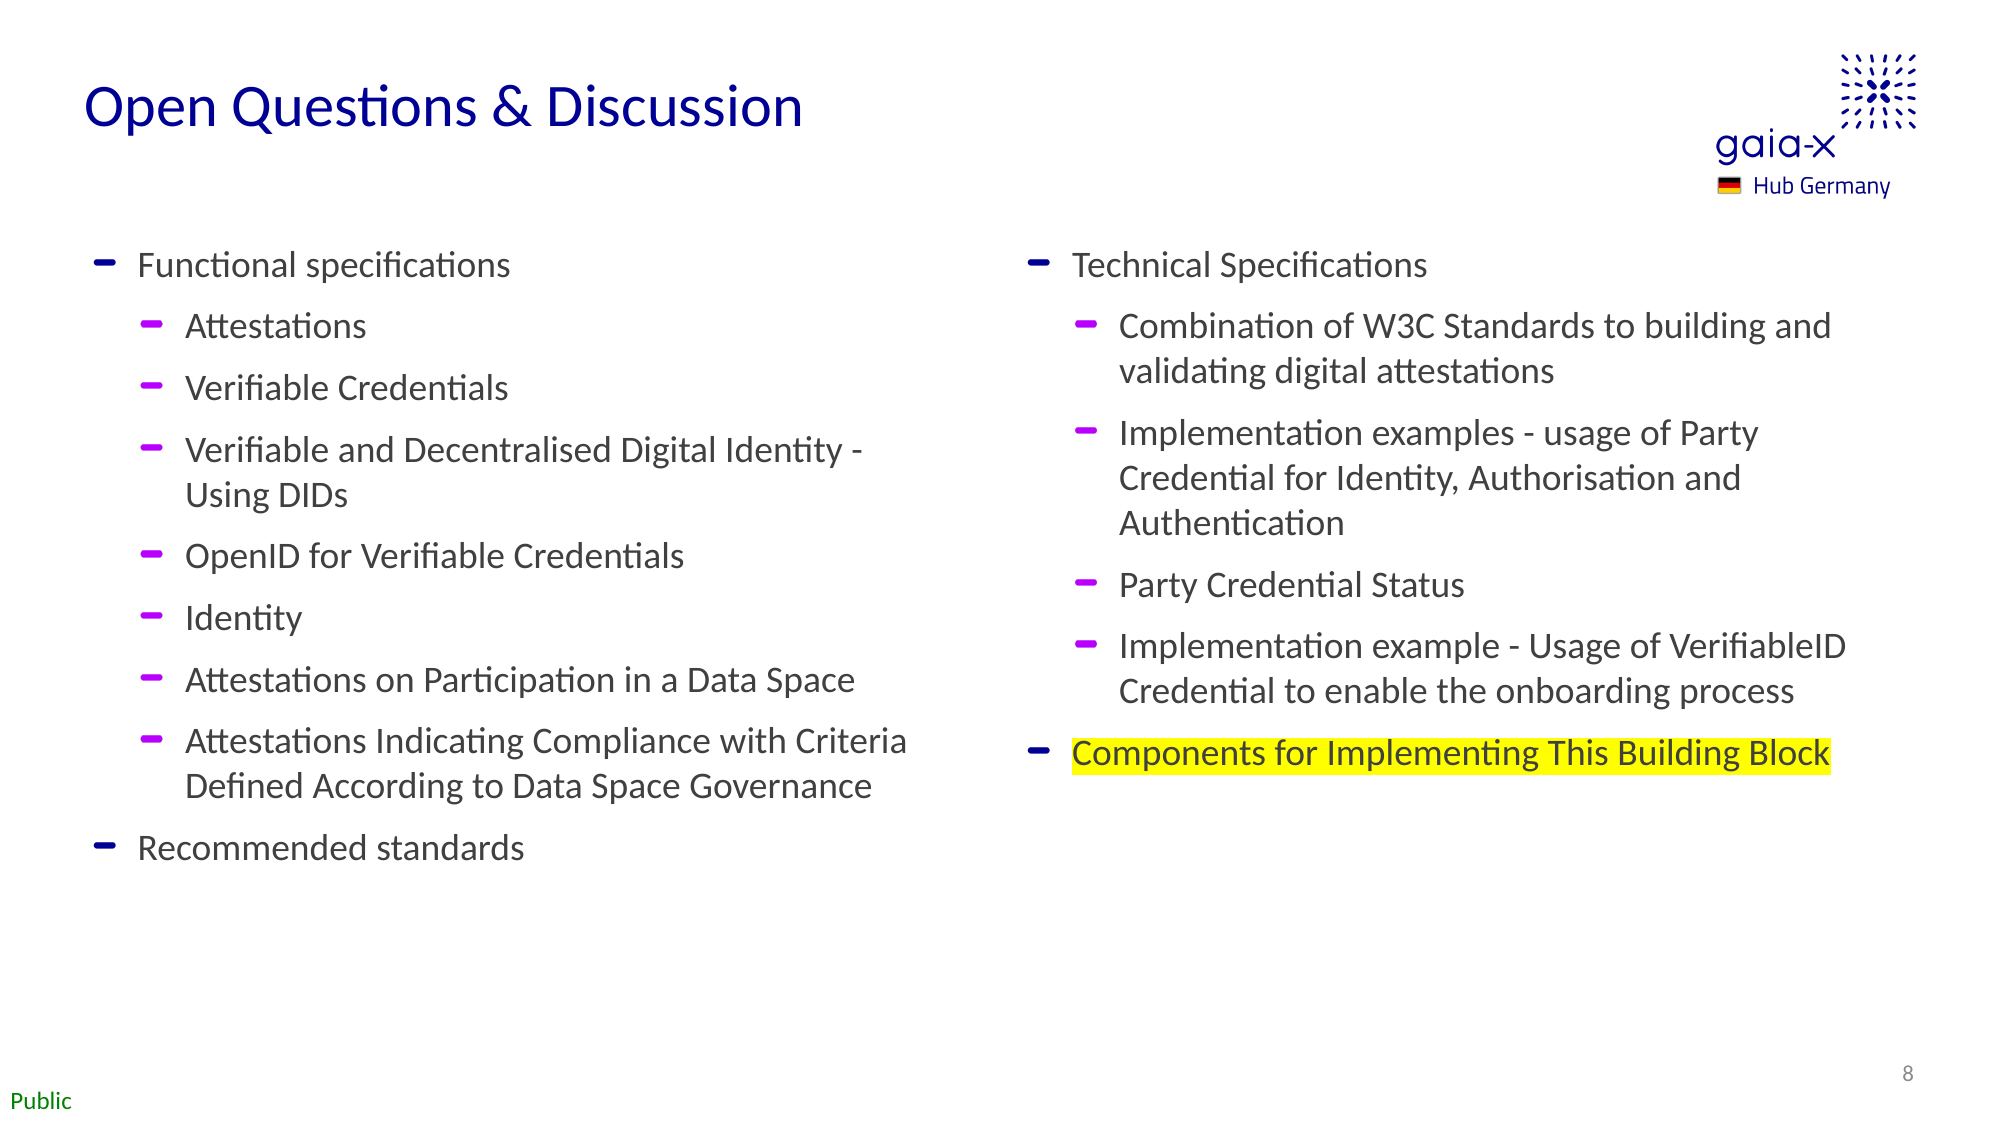

# Open Questions & Discussion
Technical Specifications
Combination of W3C Standards to building and validating digital attestations
Implementation examples - usage of Party Credential for Identity, Authorisation and Authentication
Party Credential Status
Implementation example - Usage of VerifiableID Credential to enable the onboarding process
Components for Implementing This Building Block
Functional specifications
Attestations
Verifiable Credentials
Verifiable and Decentralised Digital Identity - Using DIDs
OpenID for Verifiable Credentials
Identity
Attestations on Participation in a Data Space
Attestations Indicating Compliance with Criteria Defined According to Data Space Governance
Recommended standards
8